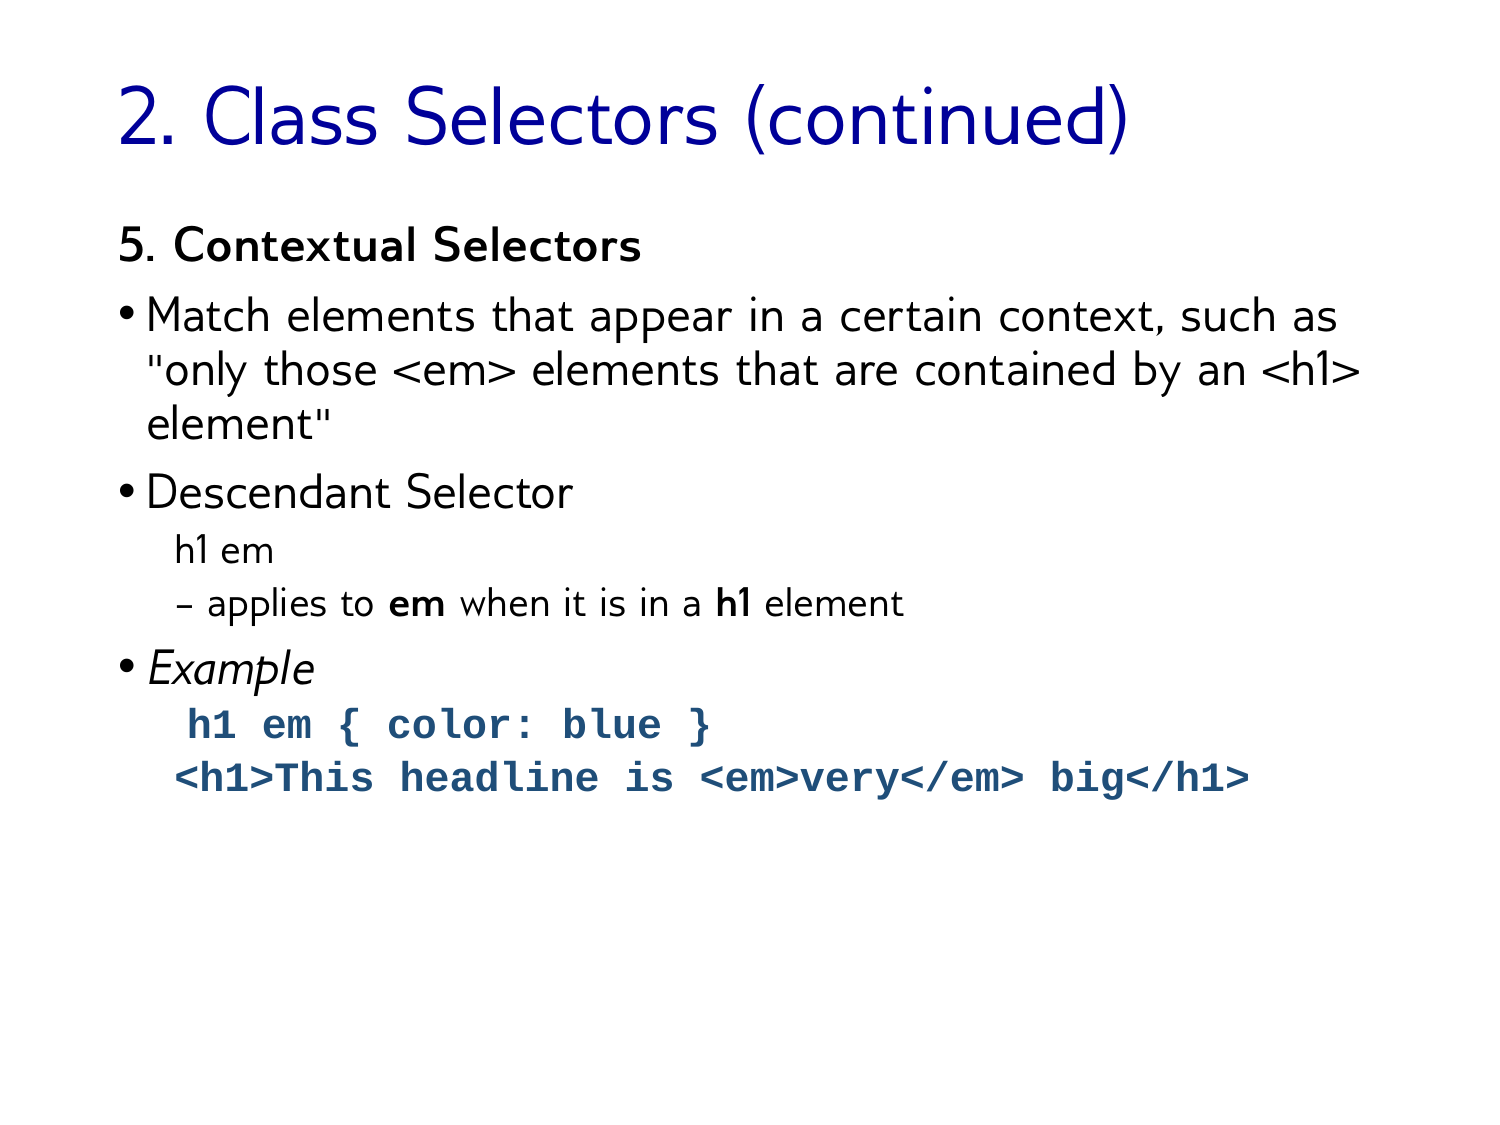

# 2. Class Selectors (continued)
5. Contextual Selectors
Match elements that appear in a certain context, such as "only those <em> elements that are contained by an <h1> element"
Descendant Selector
h1 em
– applies to em when it is in a h1 element
Example
 h1 em { color: blue }
<h1>This headline is <em>very</em> big</h1>